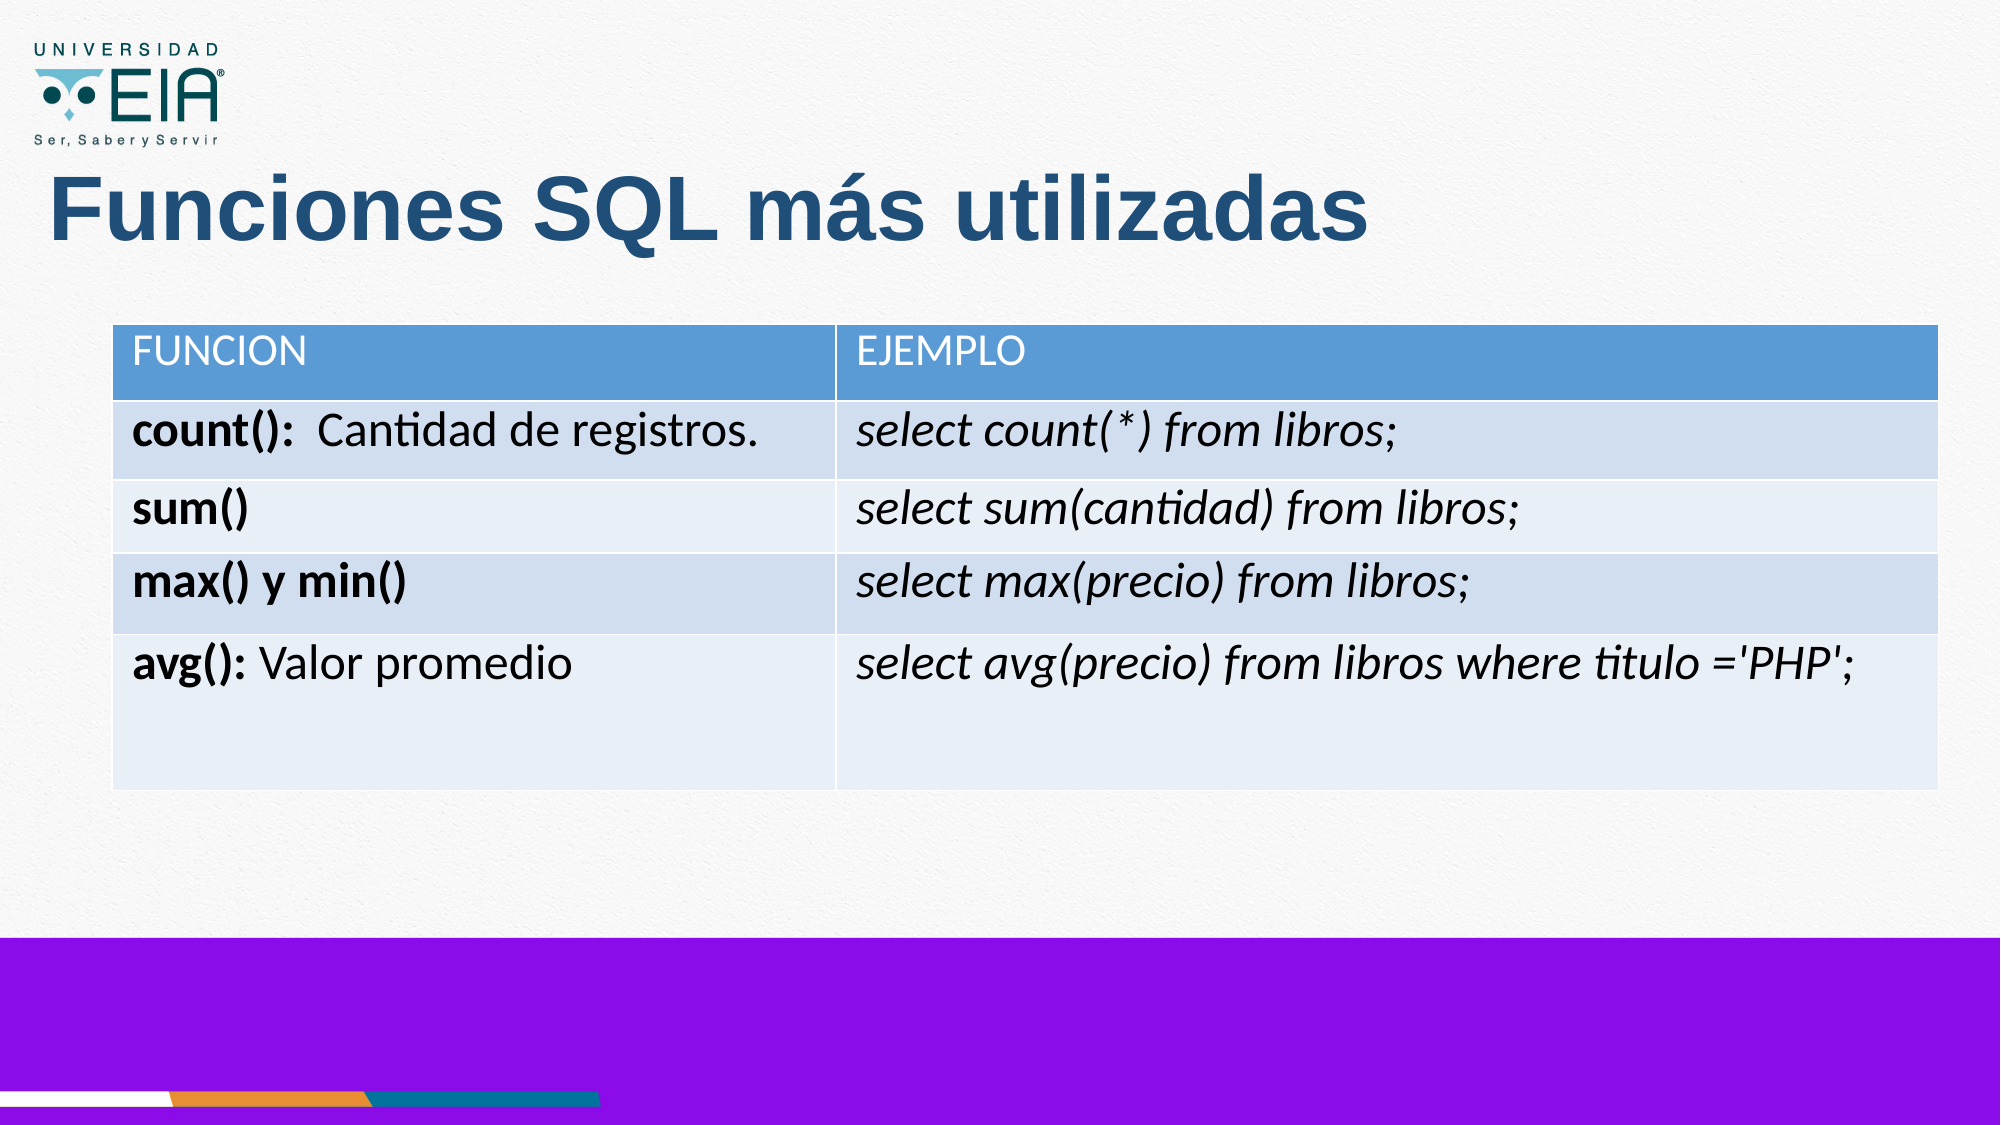

# Funciones SQL más utilizadas
| FUNCION | EJEMPLO |
| --- | --- |
| count(): Cantidad de registros. | select count(\*) from libros; |
| sum() | select sum(cantidad) from libros; |
| max() y min() | select max(precio) from libros; |
| avg(): Valor promedio | select avg(precio) from libros where titulo ='PHP'; |